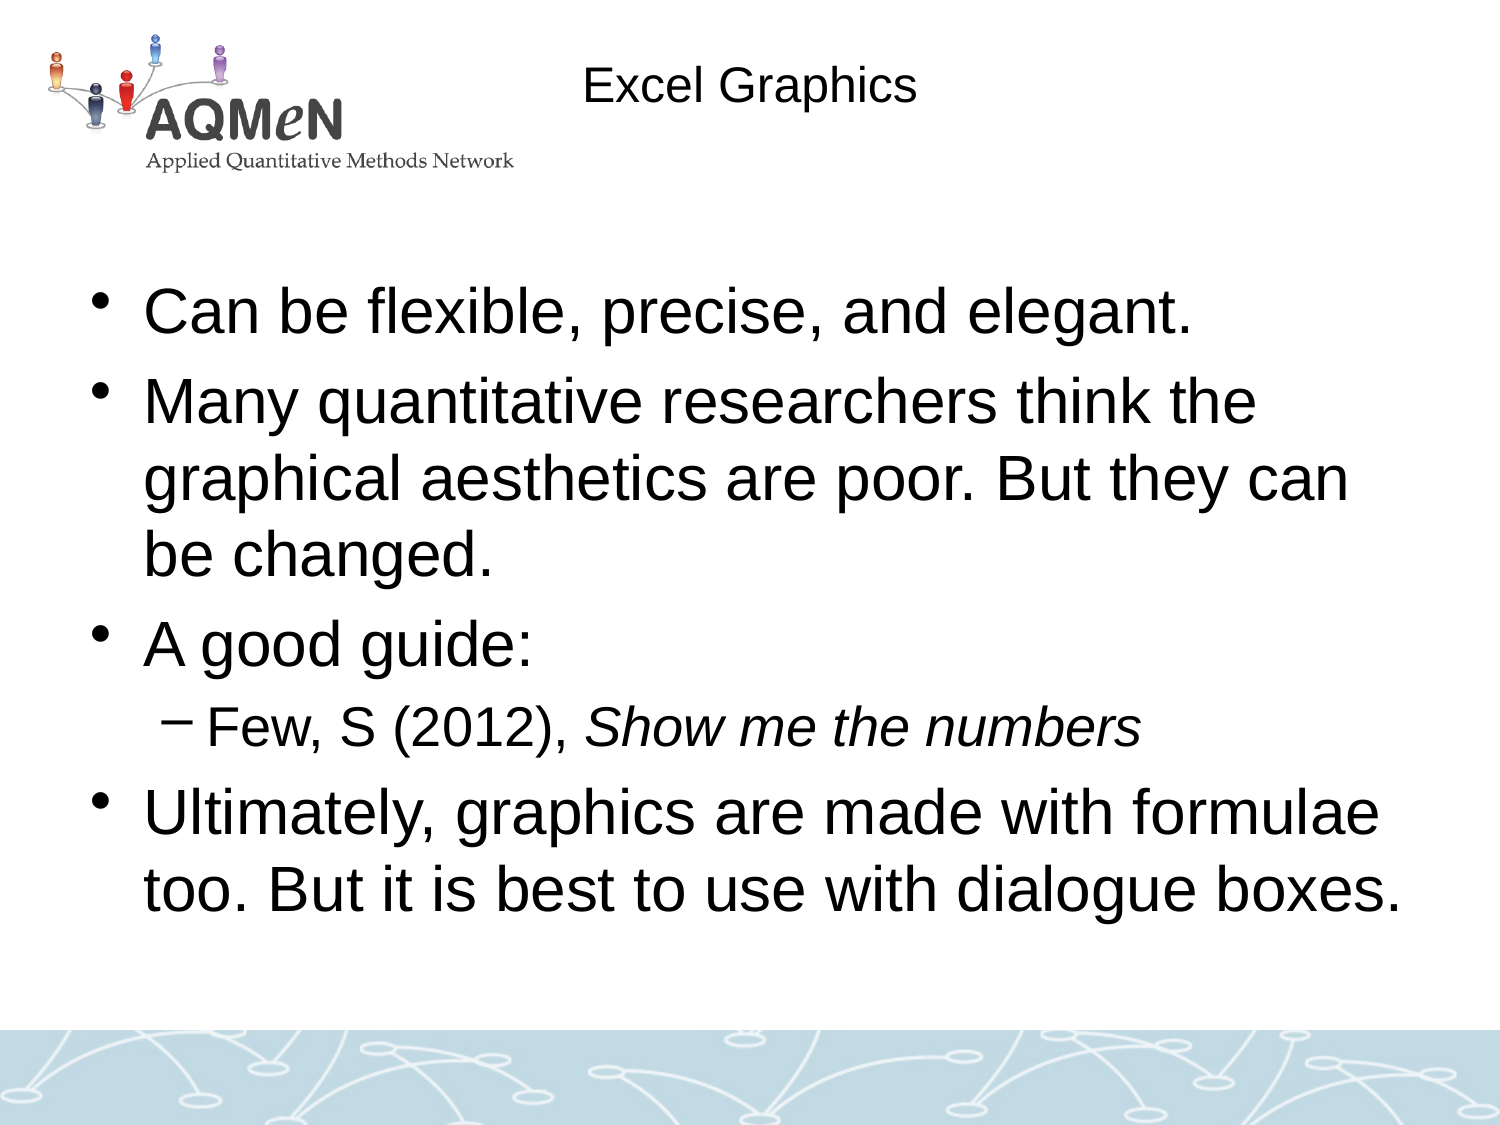

# Excel Graphics
Can be flexible, precise, and elegant.
Many quantitative researchers think the graphical aesthetics are poor. But they can be changed.
A good guide:
Few, S (2012), Show me the numbers
Ultimately, graphics are made with formulae too. But it is best to use with dialogue boxes.